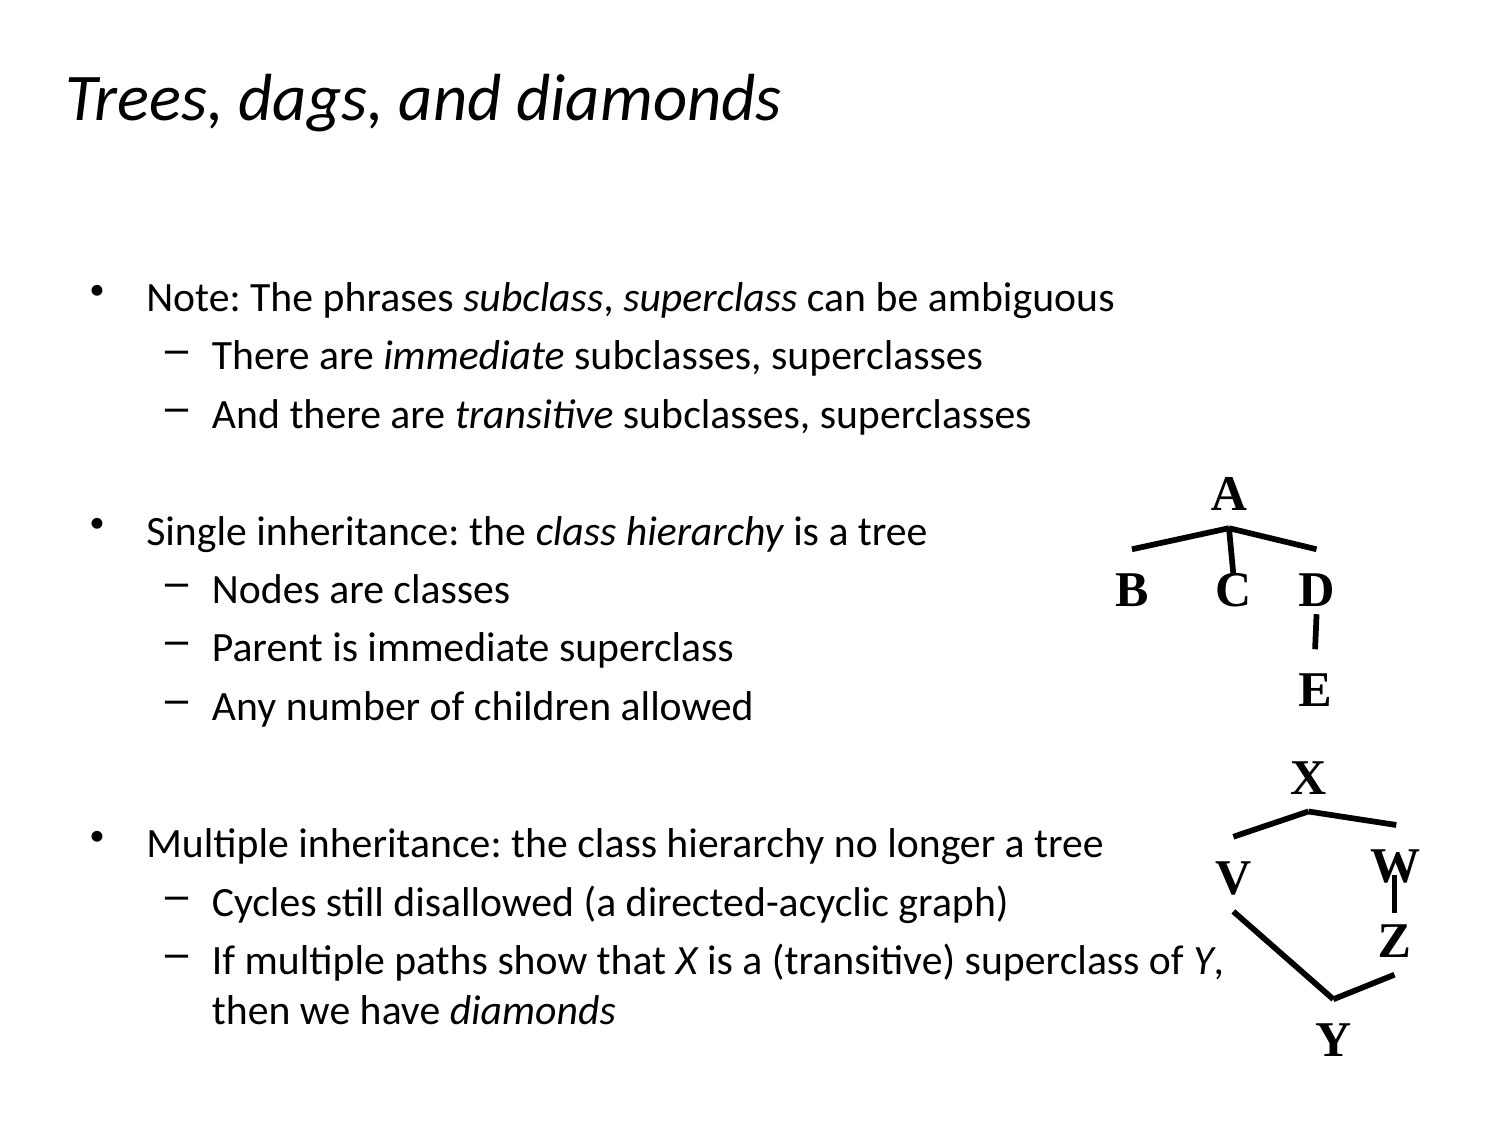

# Trees, dags, and diamonds
Note: The phrases subclass, superclass can be ambiguous
There are immediate subclasses, superclasses
And there are transitive subclasses, superclasses

Single inheritance: the class hierarchy is a tree
Nodes are classes
Parent is immediate superclass
Any number of children allowed

Multiple inheritance: the class hierarchy no longer a tree
Cycles still disallowed (a directed-acyclic graph)
If multiple paths show that X is a (transitive) superclass of Y, then we have diamonds
A
B
C
D
E
X
W
V
Z
Y